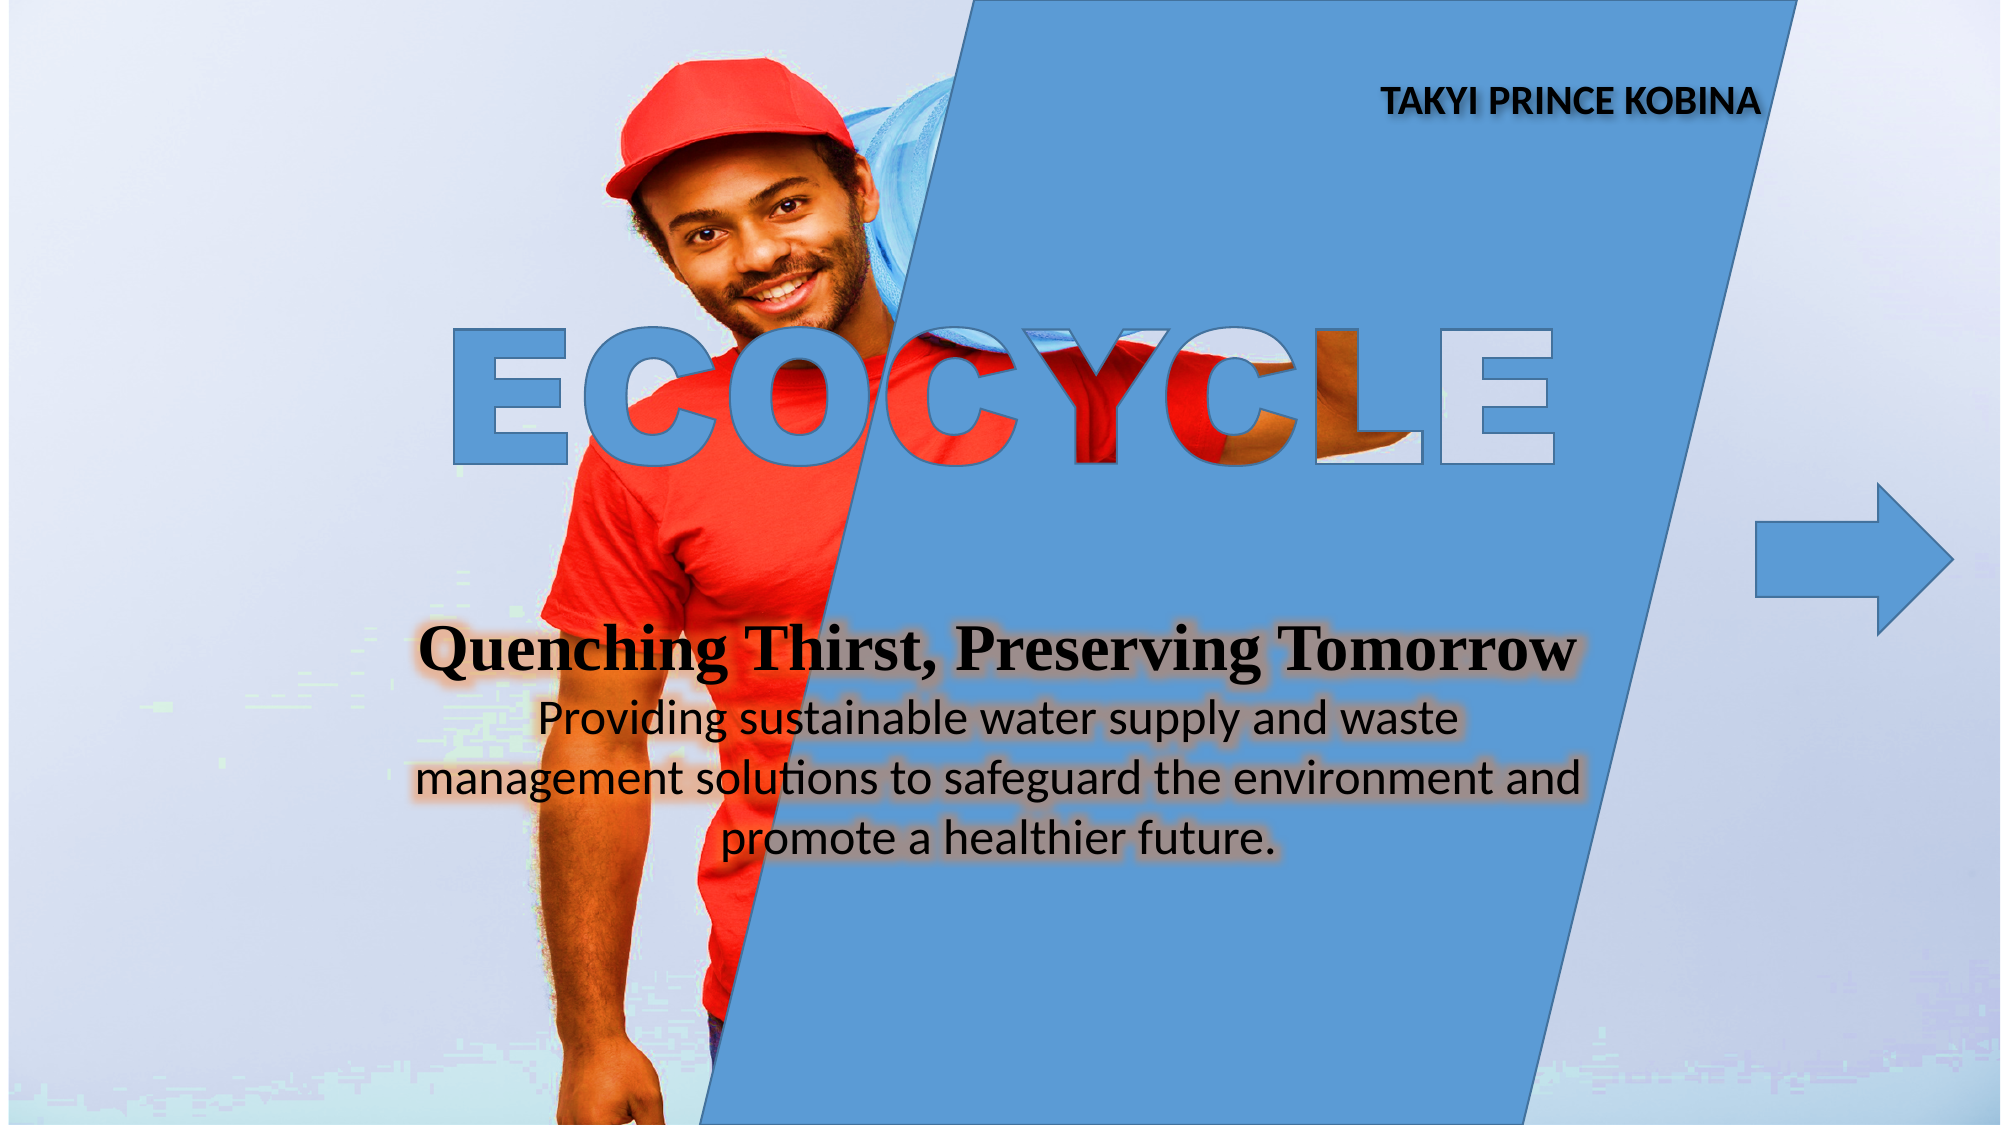

TAKYI PRINCE KOBINA

Quenching Thirst, Preserving Tomorrow
Providing sustainable water supply and waste management solutions to safeguard the environment and promote a healthier future.